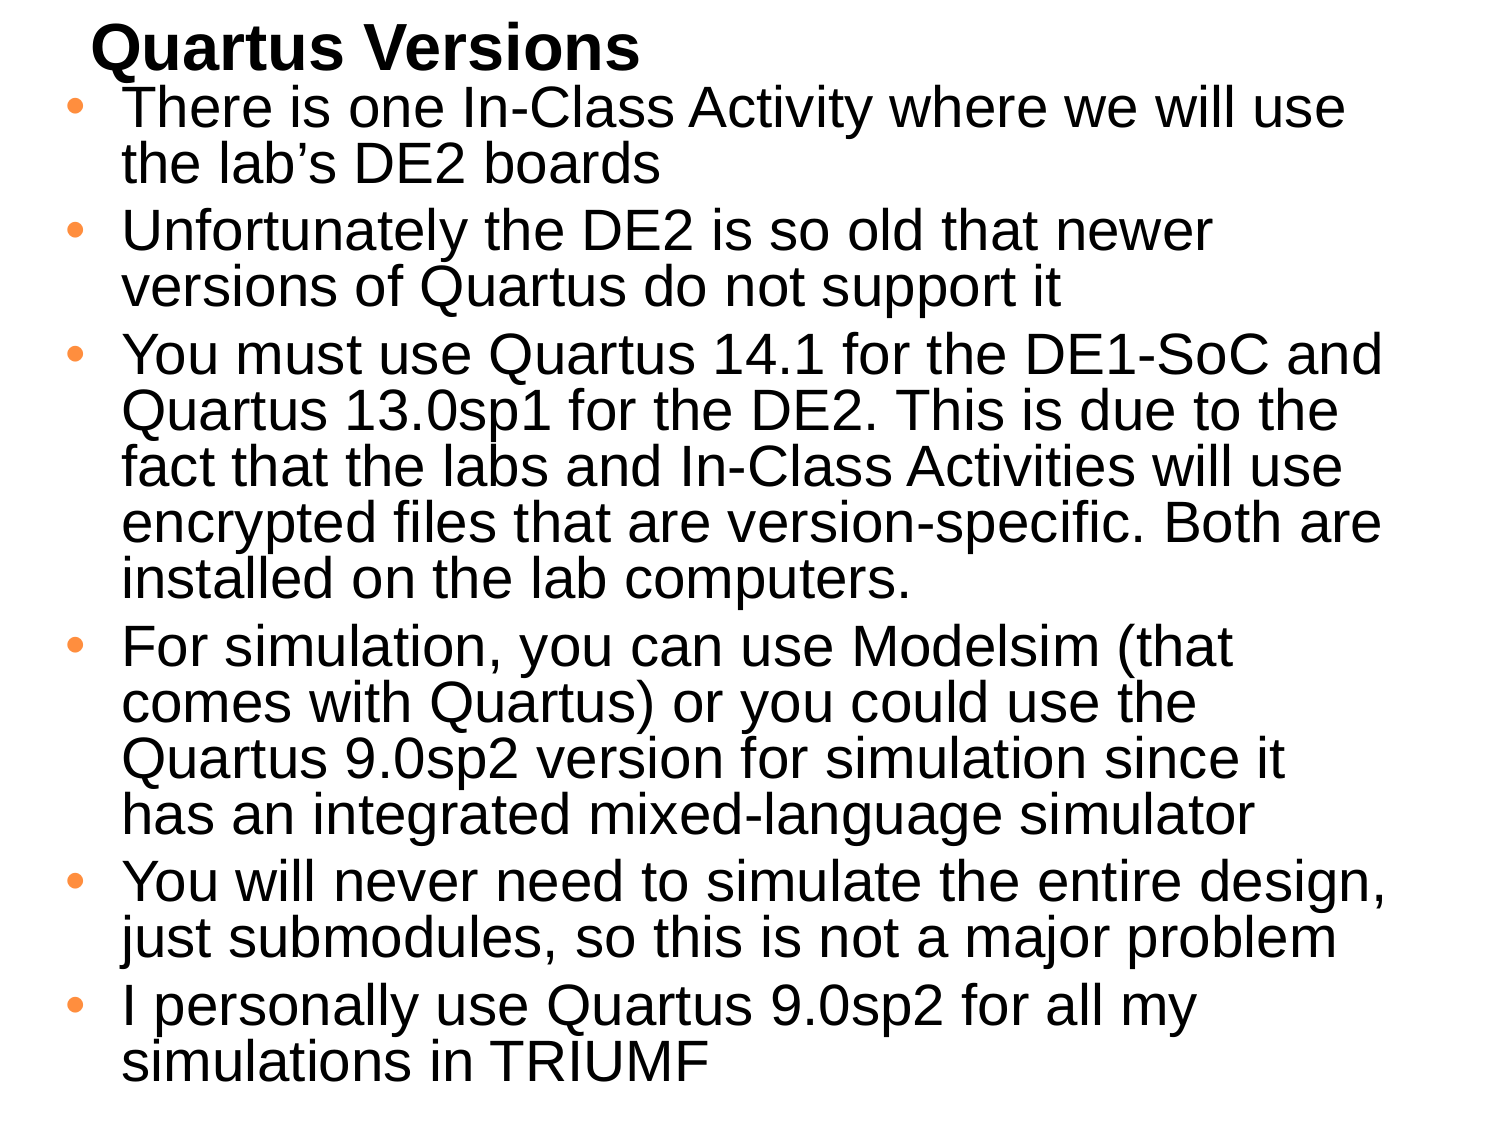

Quartus Versions
There is one In-Class Activity where we will use the lab’s DE2 boards
Unfortunately the DE2 is so old that newer versions of Quartus do not support it
You must use Quartus 14.1 for the DE1-SoC and Quartus 13.0sp1 for the DE2. This is due to the fact that the labs and In-Class Activities will use encrypted files that are version-specific. Both are installed on the lab computers.
For simulation, you can use Modelsim (that comes with Quartus) or you could use the Quartus 9.0sp2 version for simulation since it has an integrated mixed-language simulator
You will never need to simulate the entire design, just submodules, so this is not a major problem
I personally use Quartus 9.0sp2 for all my simulations in TRIUMF